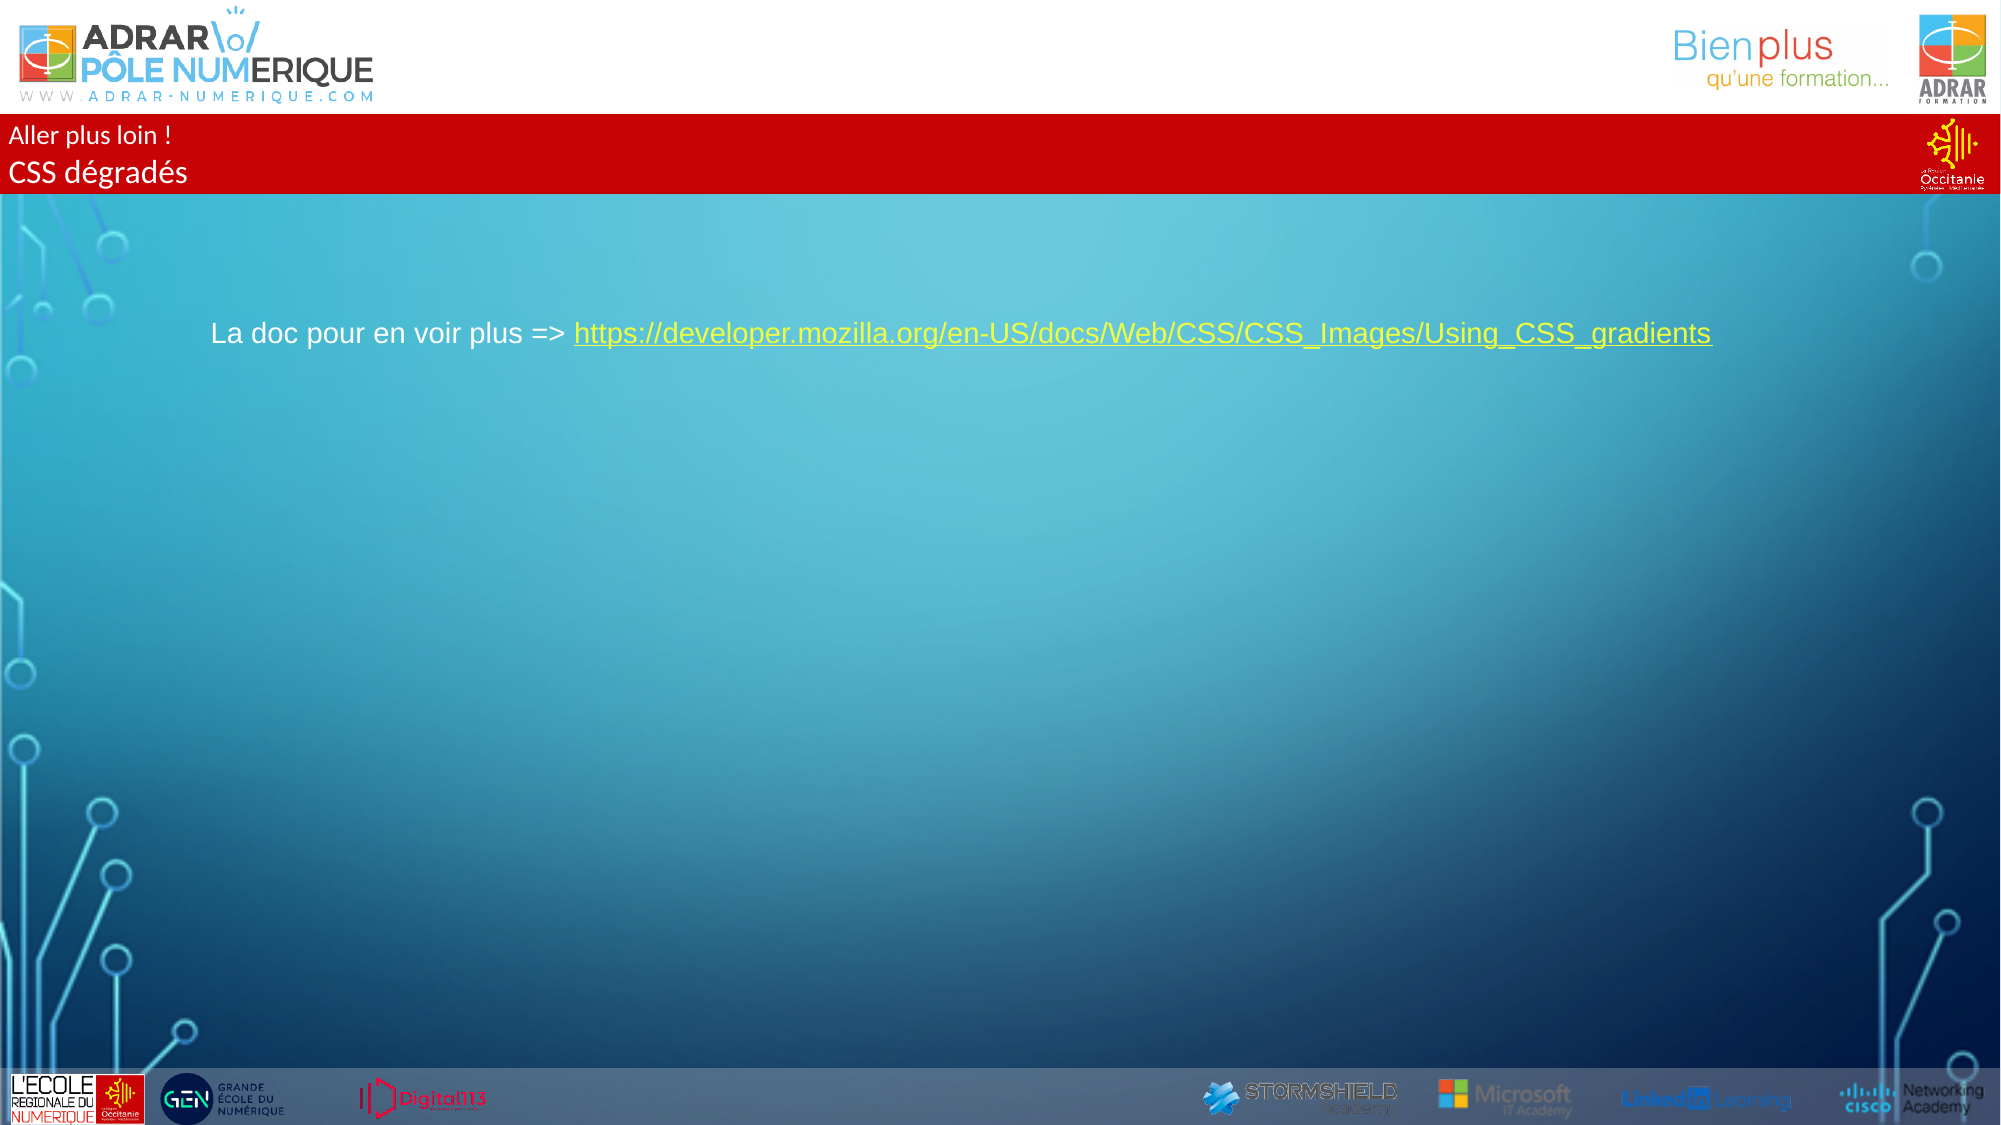

Aller plus loin !
CSS dégradés
La doc pour en voir plus => https://developer.mozilla.org/en-US/docs/Web/CSS/CSS_Images/Using_CSS_gradients